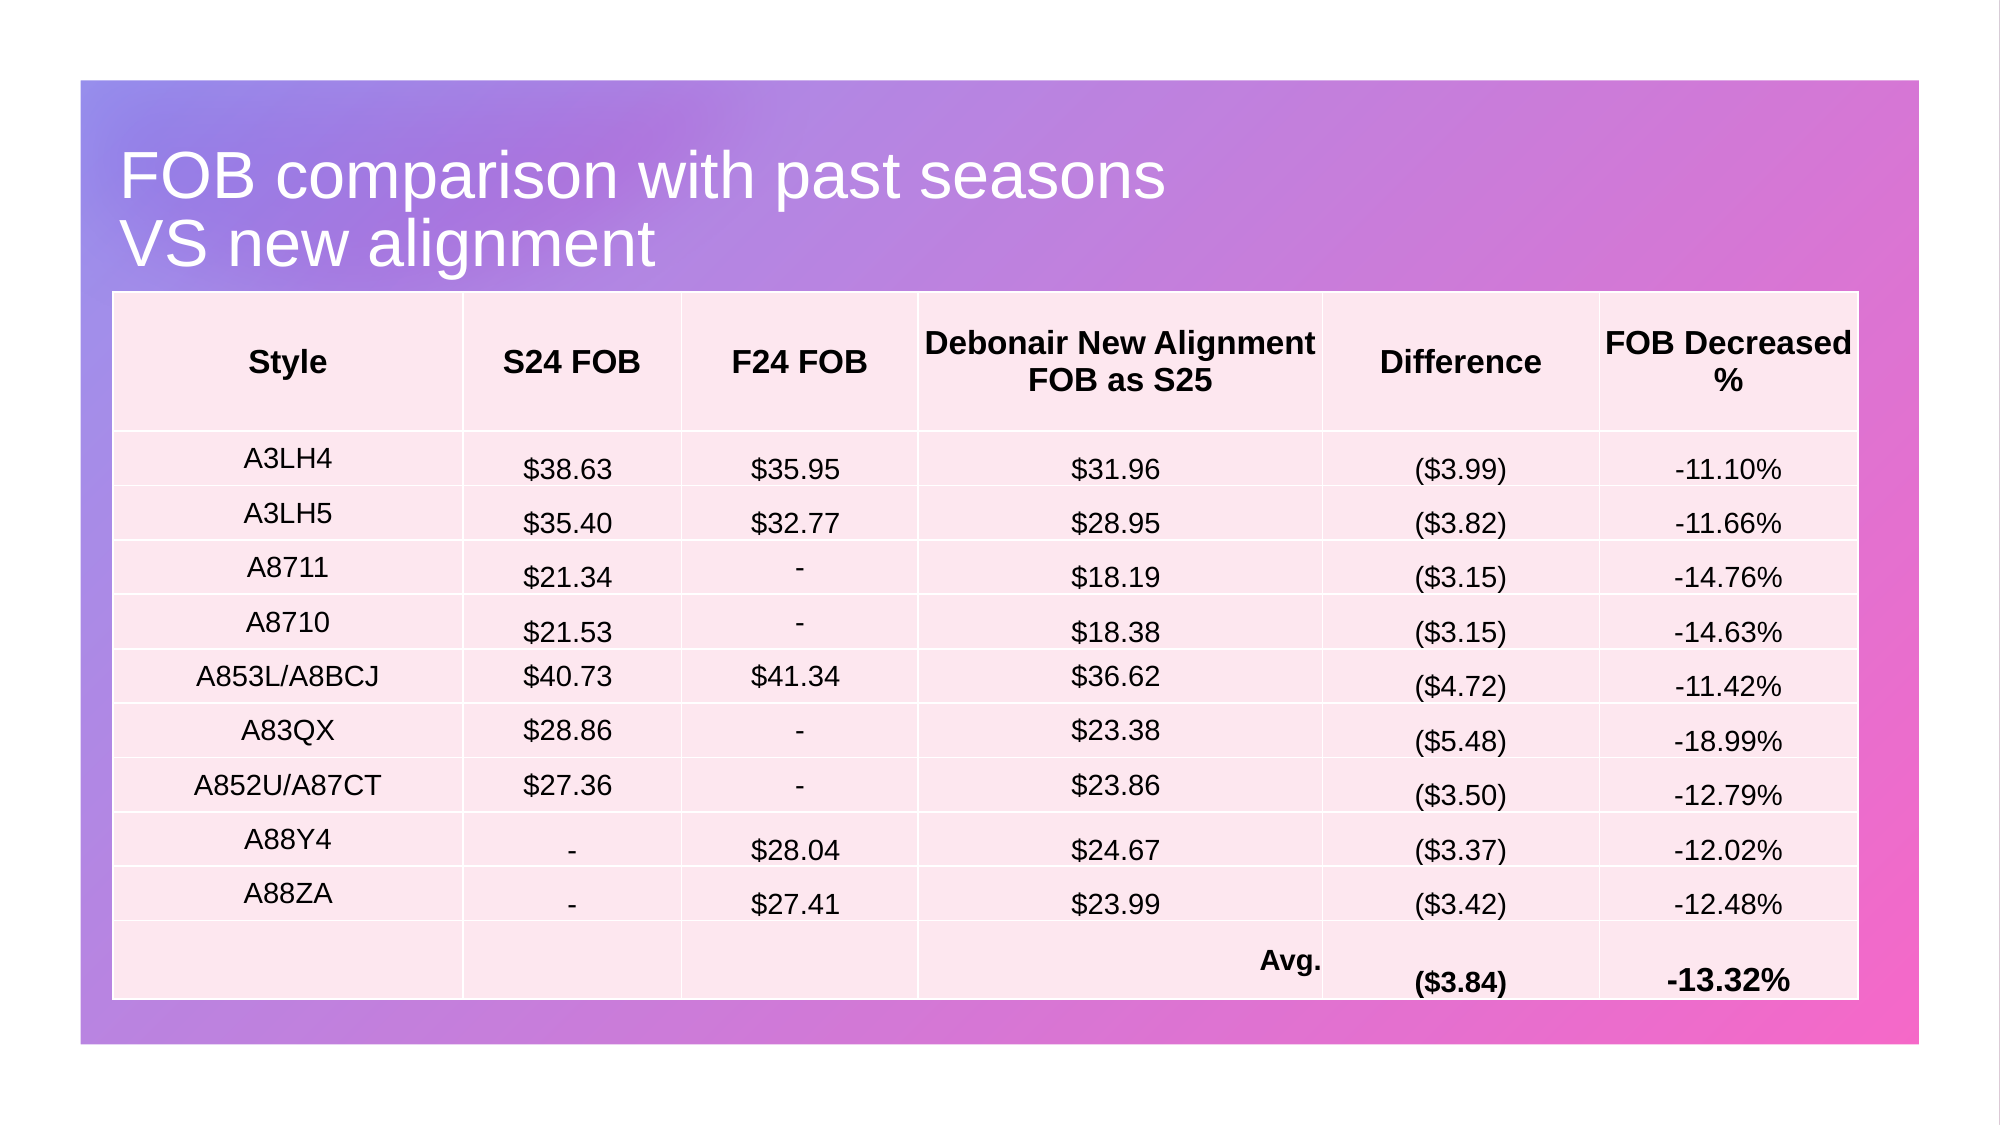

FOB comparison with past seasons
VS new alignment
| Style | S24 FOB | F24 FOB | Debonair New Alignment FOB as S25 | Difference | FOB Decreased % |
| --- | --- | --- | --- | --- | --- |
| A3LH4 | $38.63 | $35.95 | $31.96 | ($3.99) | -11.10% |
| A3LH5 | $35.40 | $32.77 | $28.95 | ($3.82) | -11.66% |
| A8711 | $21.34 | - | $18.19 | ($3.15) | -14.76% |
| A8710 | $21.53 | - | $18.38 | ($3.15) | -14.63% |
| A853L/A8BCJ | $40.73 | $41.34 | $36.62 | ($4.72) | -11.42% |
| A83QX | $28.86 | - | $23.38 | ($5.48) | -18.99% |
| A852U/A87CT | $27.36 | - | $23.86 | ($3.50) | -12.79% |
| A88Y4 | - | $28.04 | $24.67 | ($3.37) | -12.02% |
| A88ZA | - | $27.41 | $23.99 | ($3.42) | -12.48% |
|  |  |  | Avg. | ($3.84) | -13.32% |